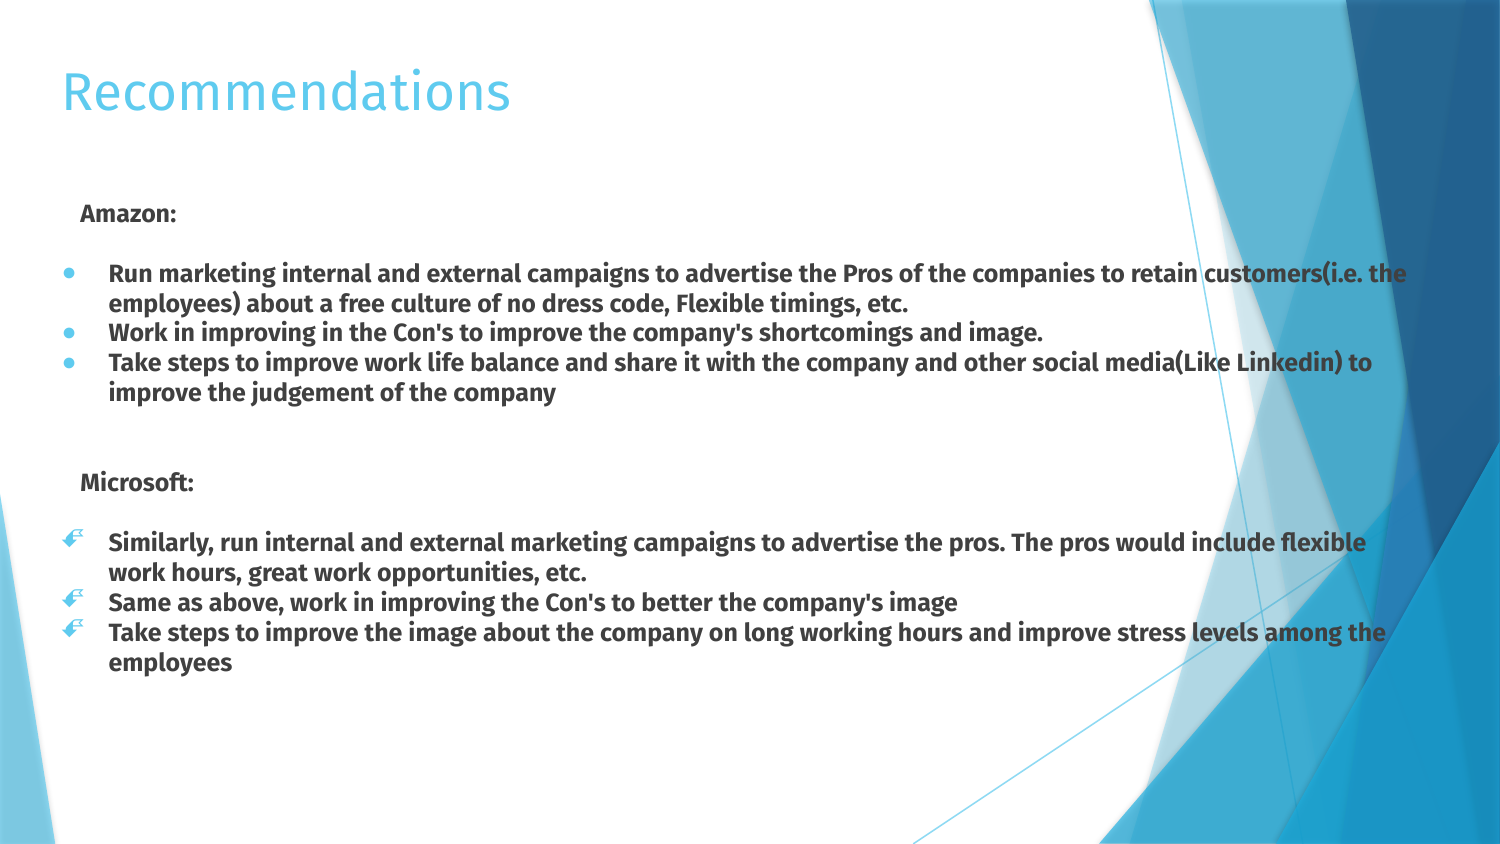

# Recommendations

Amazon:

Run marketing internal and external campaigns to advertise the Pros of the companies to retain customers(i.e. the employees) about a free culture of no dress code, Flexible timings, etc.
Work in improving in the Con's to improve the company's shortcomings and image.
Take steps to improve work life balance and share it with the company and other social media(Like Linkedin) to improve the judgement of the company

Microsoft:
Similarly, run internal and external marketing campaigns to advertise the pros. The pros would include flexible work hours, great work opportunities, etc.
Same as above, work in improving the Con's to better the company's image
Take steps to improve the image about the company on long working hours and improve stress levels among the employees